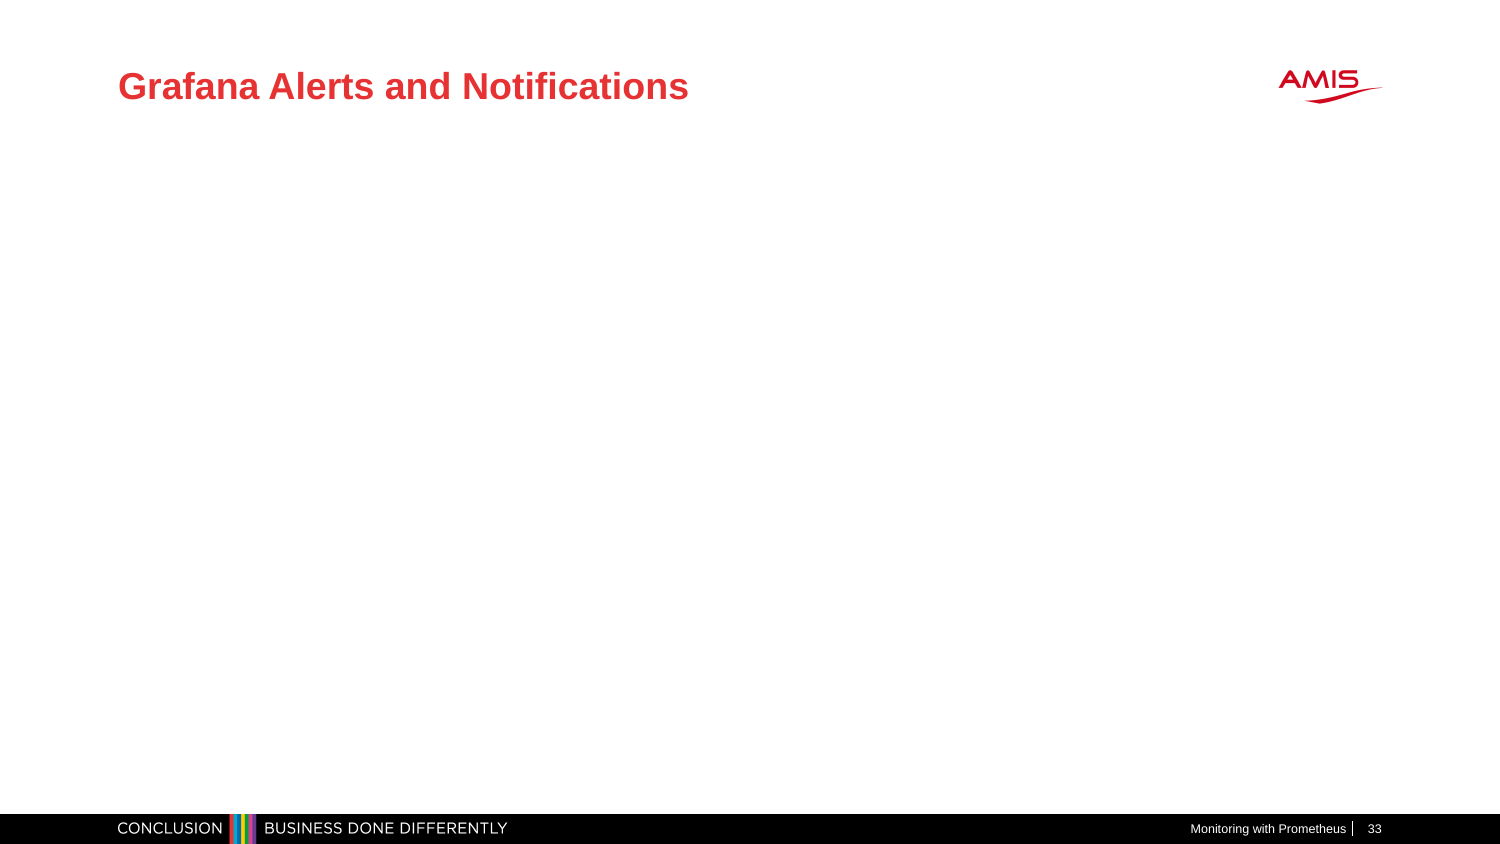

# Grafana Alerts and Notifications

Monitoring with Prometheus
33